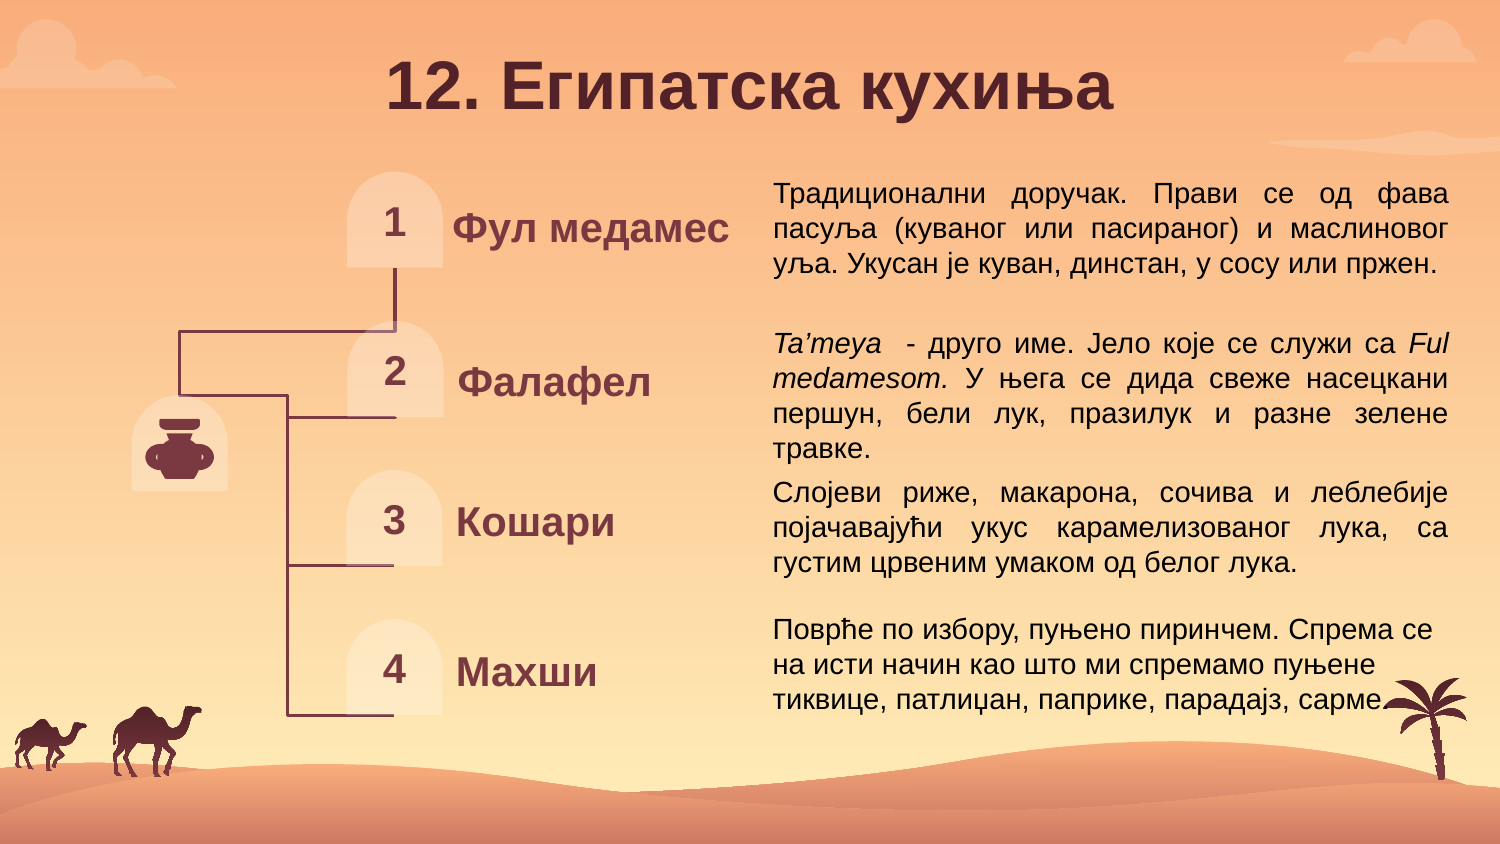

# 12. Египатска кухиња
Традиционални доручак. Прави се од фава пасуља (куваног или пасираног) и маслиновог уља. Укусан је куван, динстан, у сосу или пржен.

Фул медамес
1
Ta’meya  - друго име. Јело које се служи са Ful medamesom. У њега се дида свеже насецкани першун, бели лук, празилук и разне зелене травке.

Фалафел
2

Слојеви риже, макарона, сочива и леблебије појачавајући укус карамелизованог лука, са густим црвеним умаком од белог лука.

Кошари
3
Поврће по избору, пуњено пиринчем. Спрема се на исти начин као што ми спремамо пуњене тиквице, патлиџан, паприке, парадајз, сарме.

Махши
4